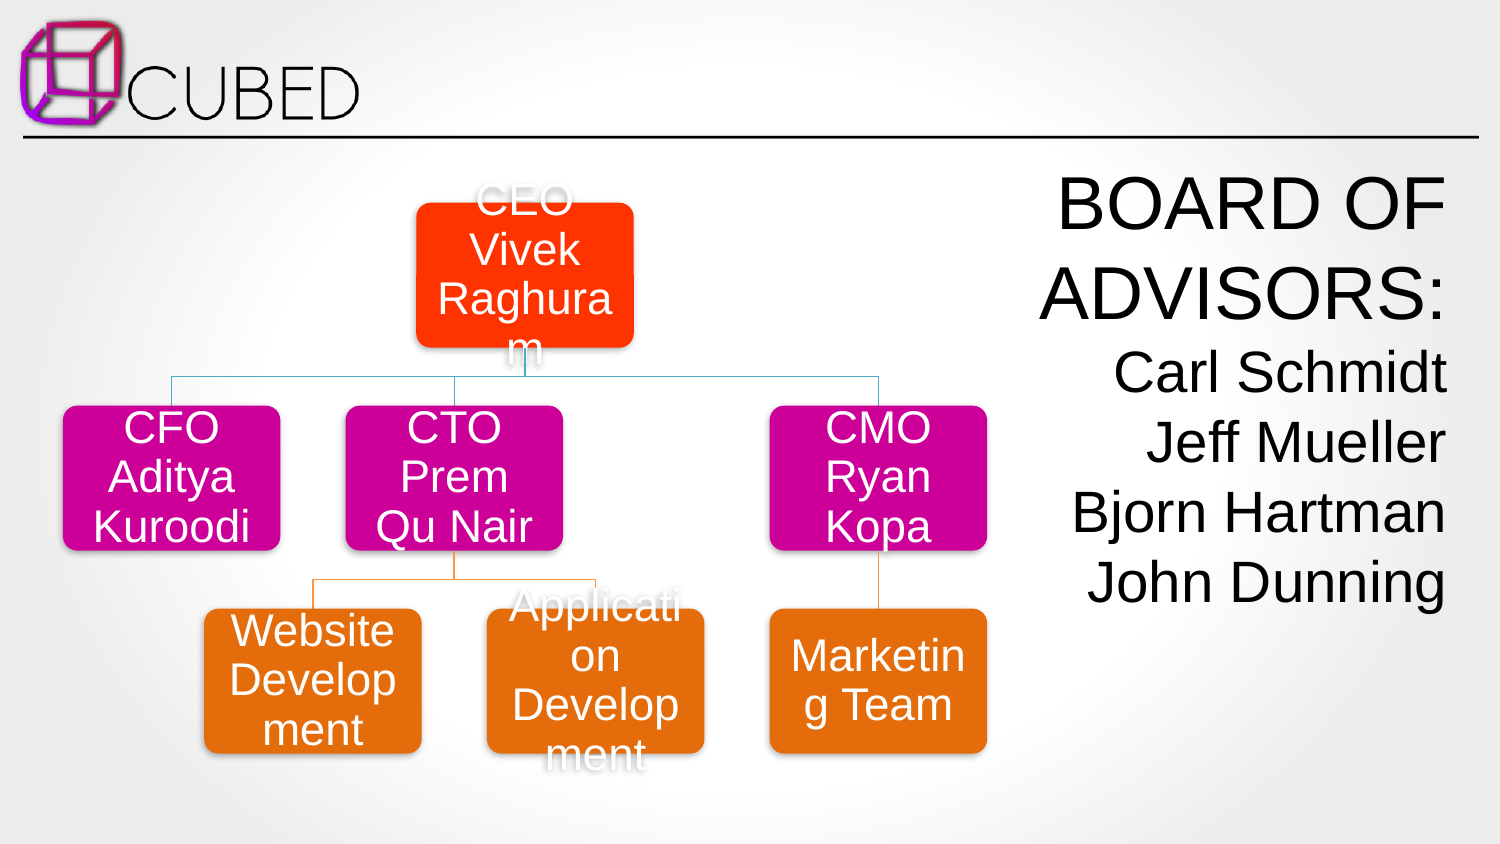

Board of Advisors:
Carl Schmidt
Jeff Mueller
Bjorn Hartman
John Dunning

CEO Vivek Raghuram
CFO Aditya Kuroodi
CTO Prem Qu Nair
Website Development
Application Development
CMO Ryan Kopa
Marketing Team